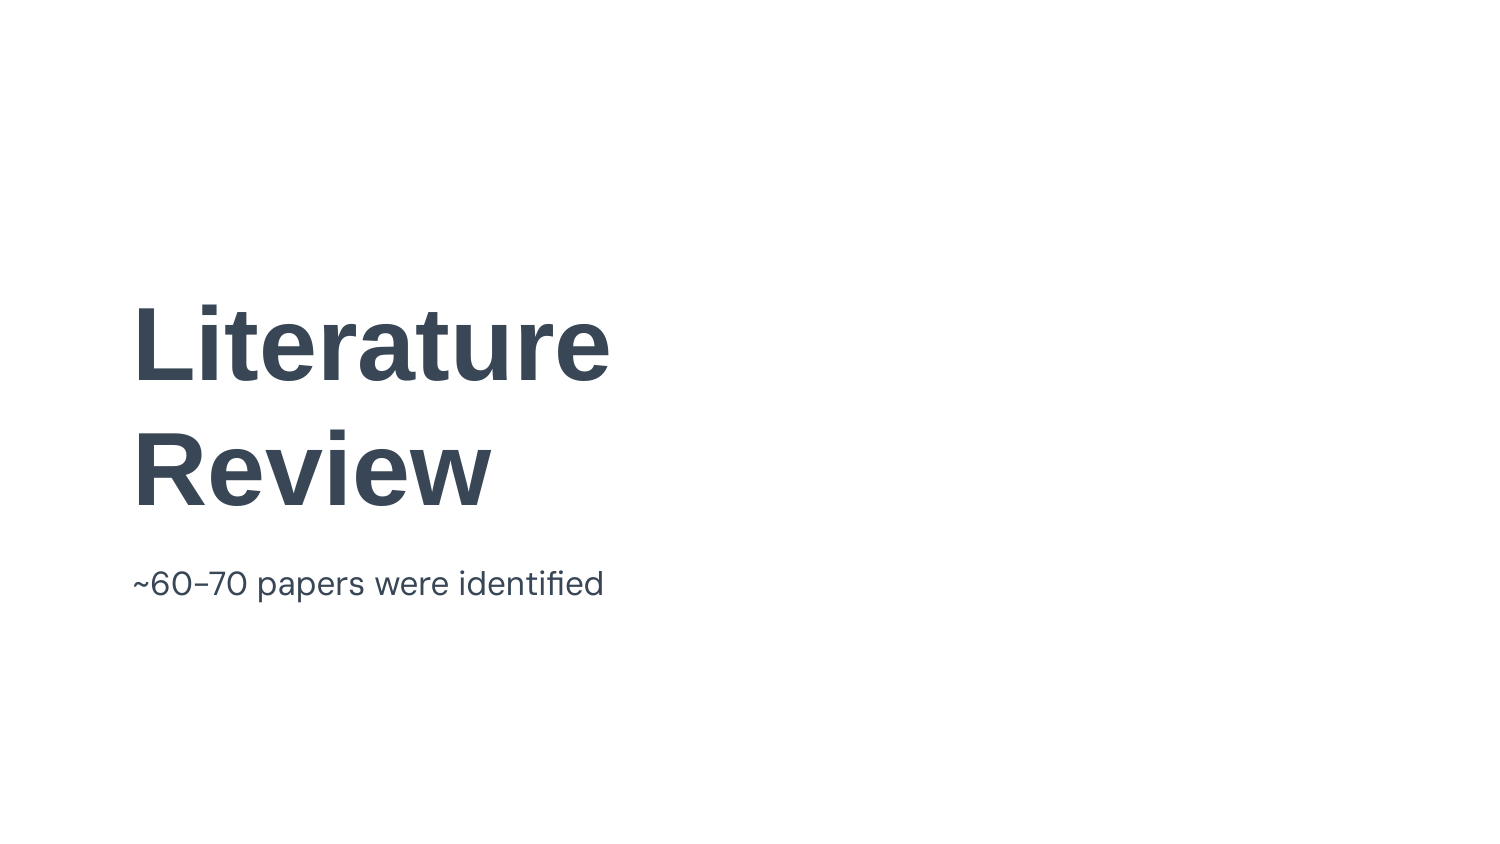

# Literature
Review
~60-70 papers were identified